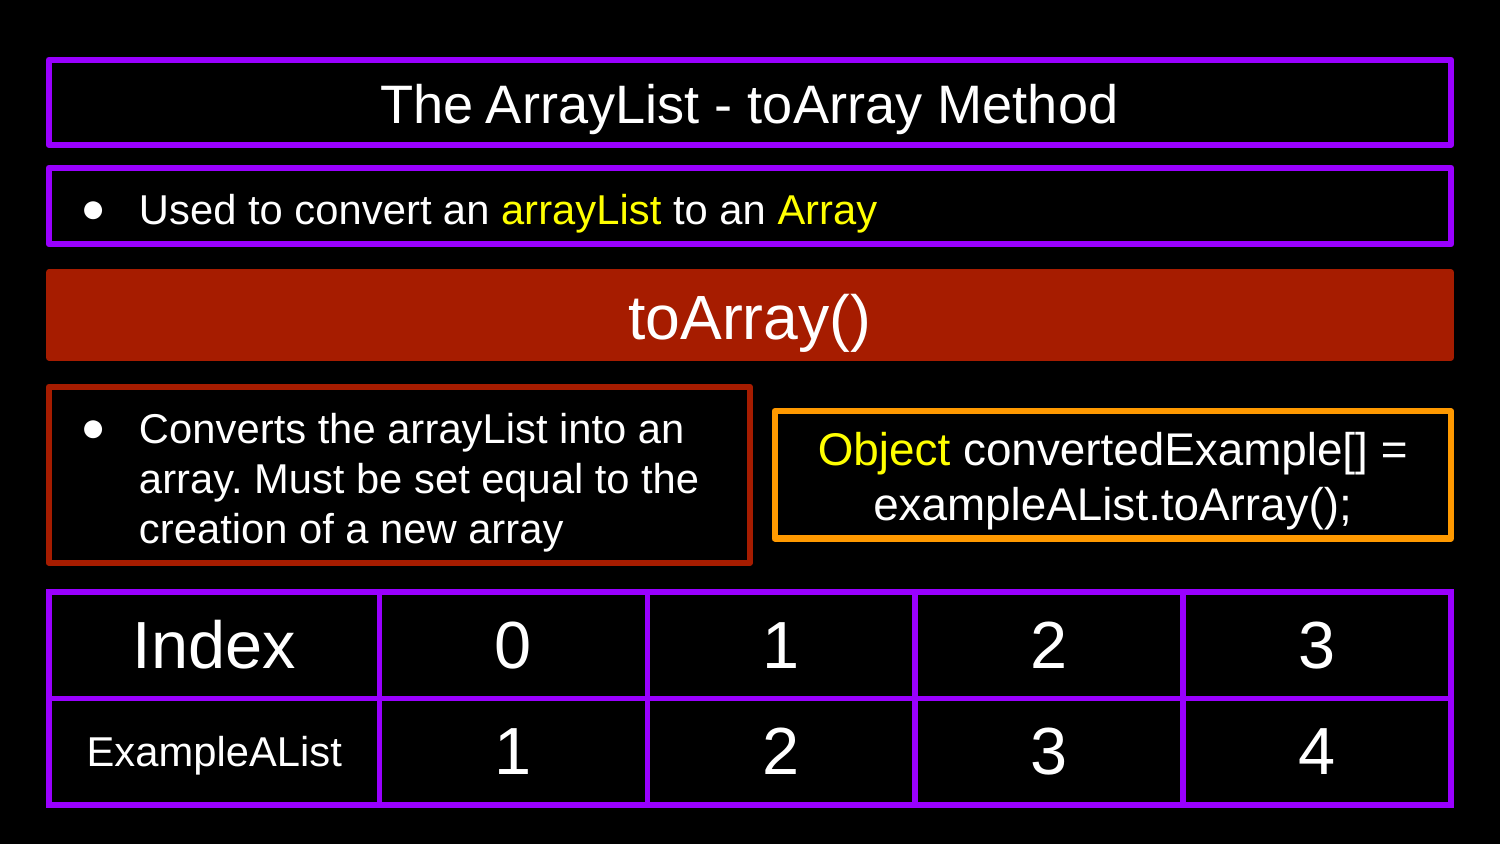

The ArrayList - toArray Method
# Used to convert an arrayList to an Array
toArray()
Converts the arrayList into an array. Must be set equal to the creation of a new array
Object convertedExample[] = exampleAList.toArray();
| Index | 0 | 1 | 2 | 3 |
| --- | --- | --- | --- | --- |
| ExampleAList | 1 | 2 | 3 | 4 |